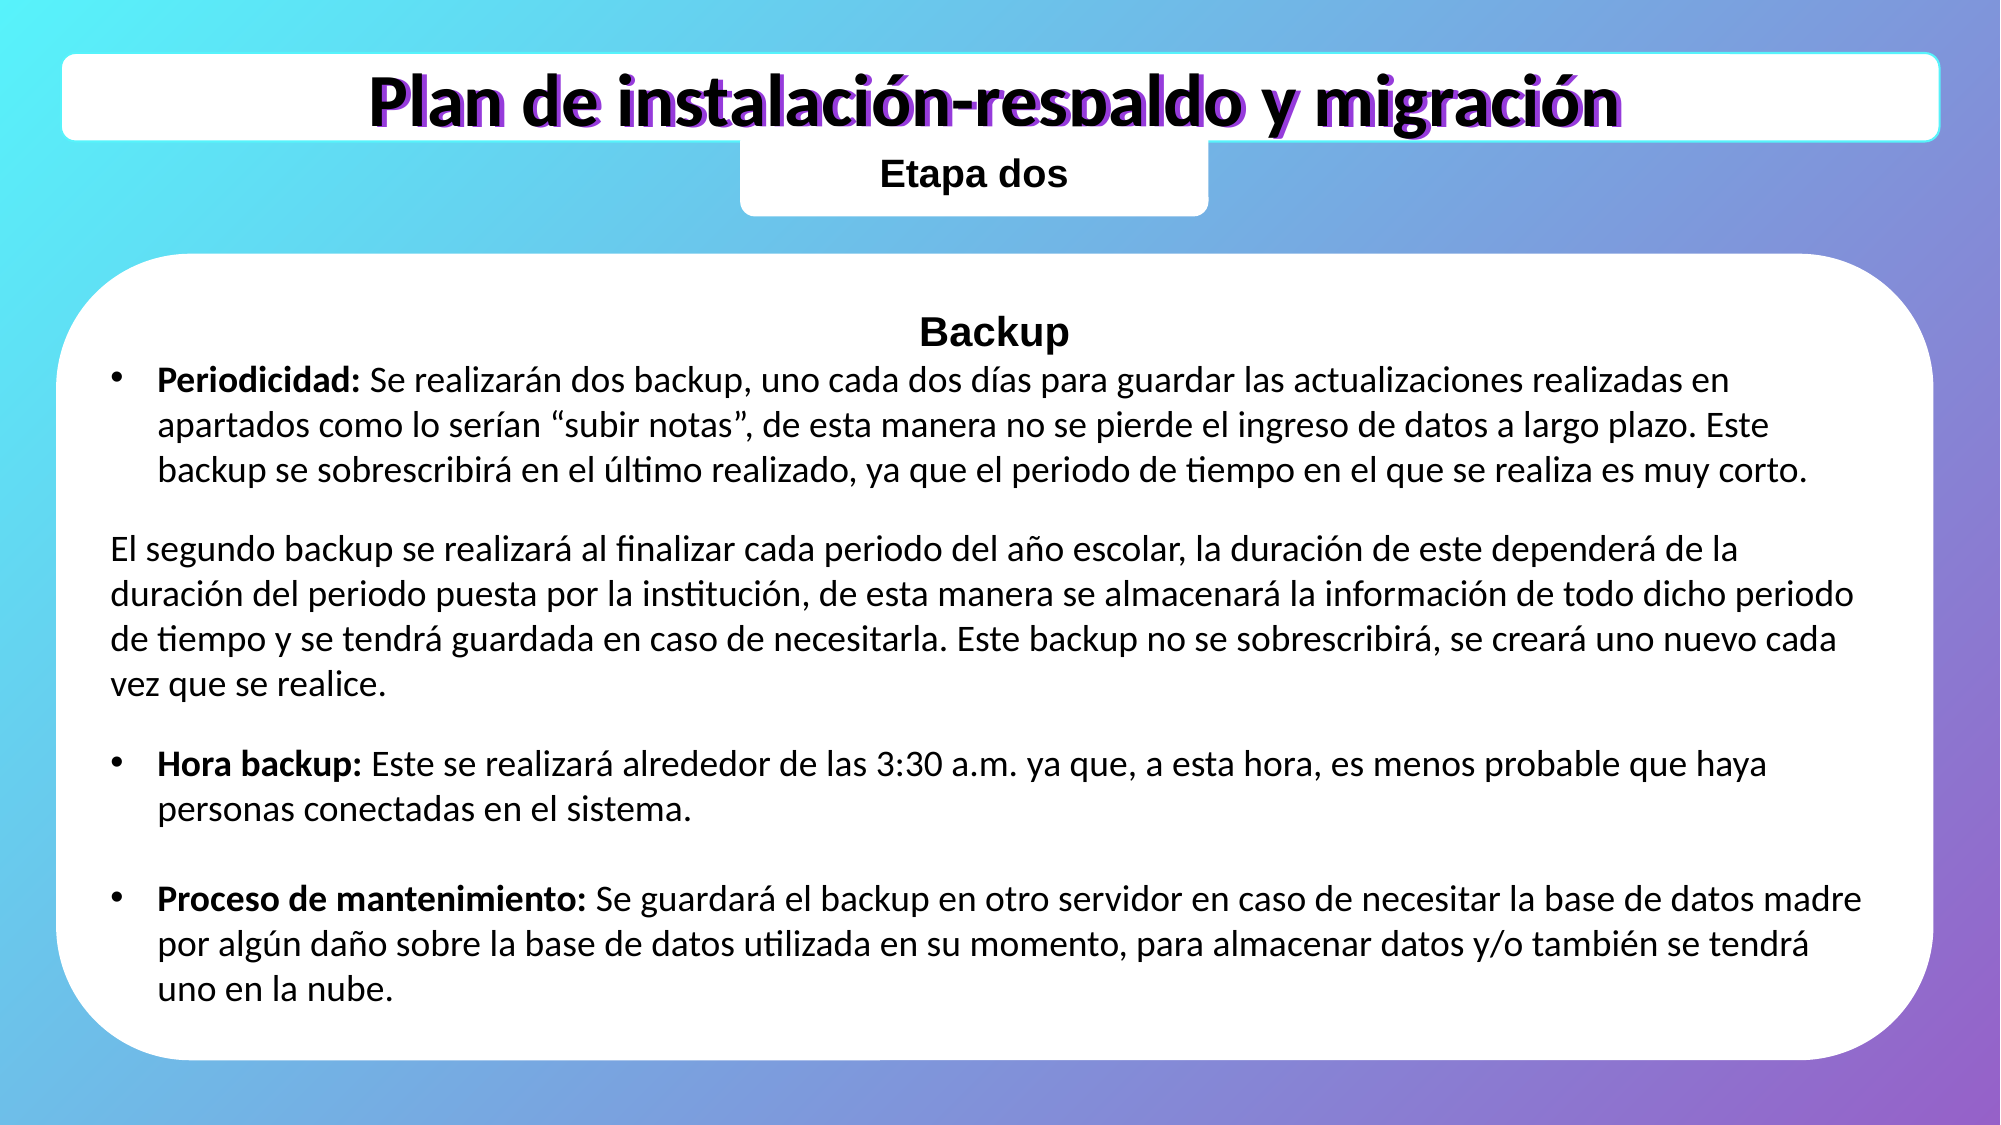

Plan de instalación-respaldo y migración
Plan de instalación-respaldo y migración
Etapa dos
Backup
Periodicidad: Se realizarán dos backup, uno cada dos días para guardar las actualizaciones realizadas en apartados como lo serían “subir notas”, de esta manera no se pierde el ingreso de datos a largo plazo. Este backup se sobrescribirá en el último realizado, ya que el periodo de tiempo en el que se realiza es muy corto.

El segundo backup se realizará al finalizar cada periodo del año escolar, la duración de este dependerá de la duración del periodo puesta por la institución, de esta manera se almacenará la información de todo dicho periodo de tiempo y se tendrá guardada en caso de necesitarla. Este backup no se sobrescribirá, se creará uno nuevo cada vez que se realice.
Hora backup: Este se realizará alrededor de las 3:30 a.m. ya que, a esta hora, es menos probable que haya personas conectadas en el sistema.
Proceso de mantenimiento: Se guardará el backup en otro servidor en caso de necesitar la base de datos madre por algún daño sobre la base de datos utilizada en su momento, para almacenar datos y/o también se tendrá uno en la nube.